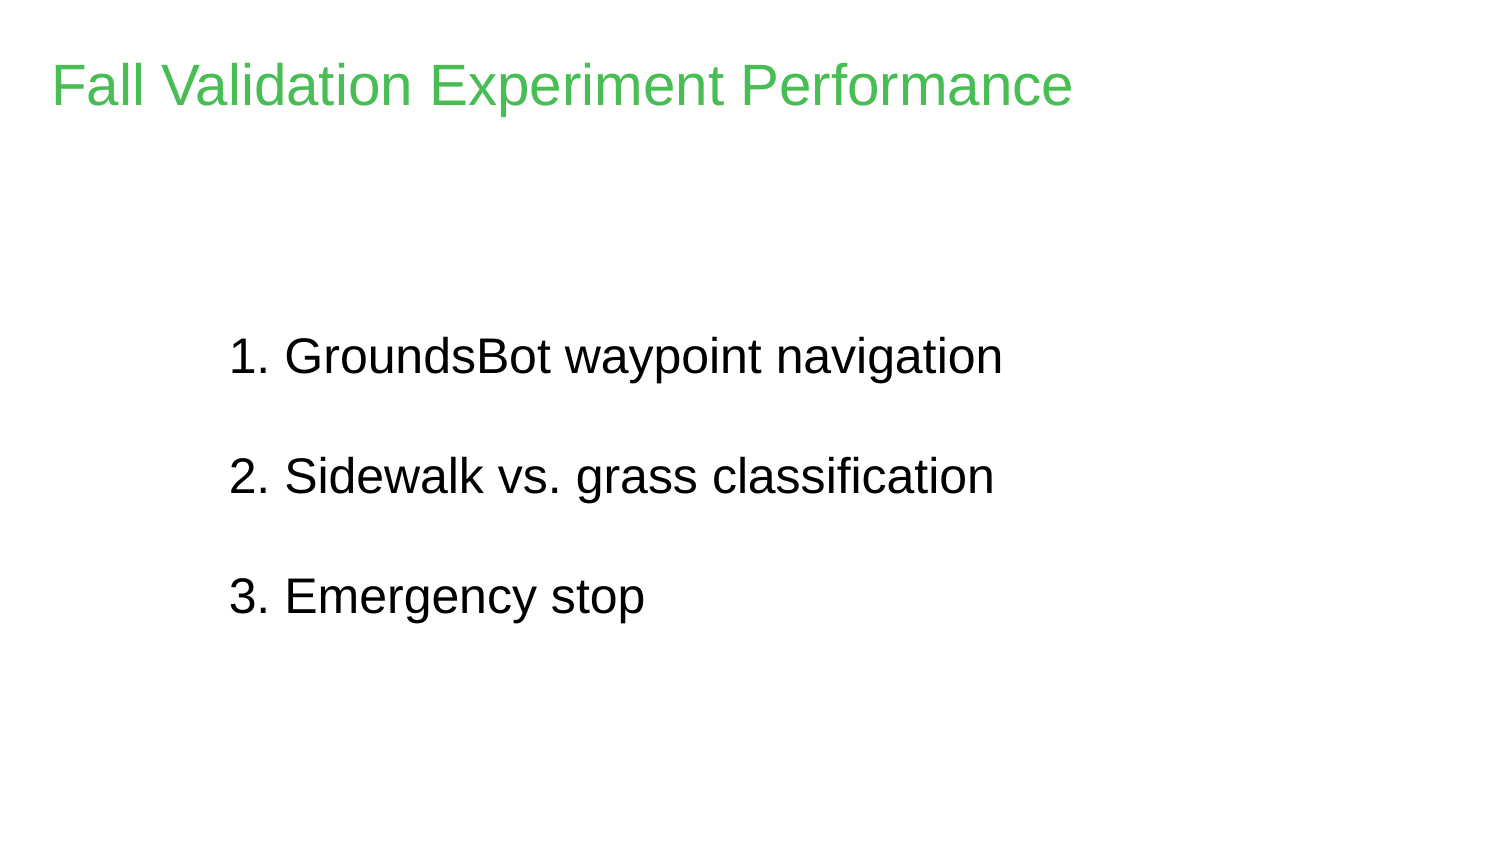

Fall Validation Experiment Performance

	1. GroundsBot waypoint navigation
	2. Sidewalk vs. grass classification
	3. Emergency stop